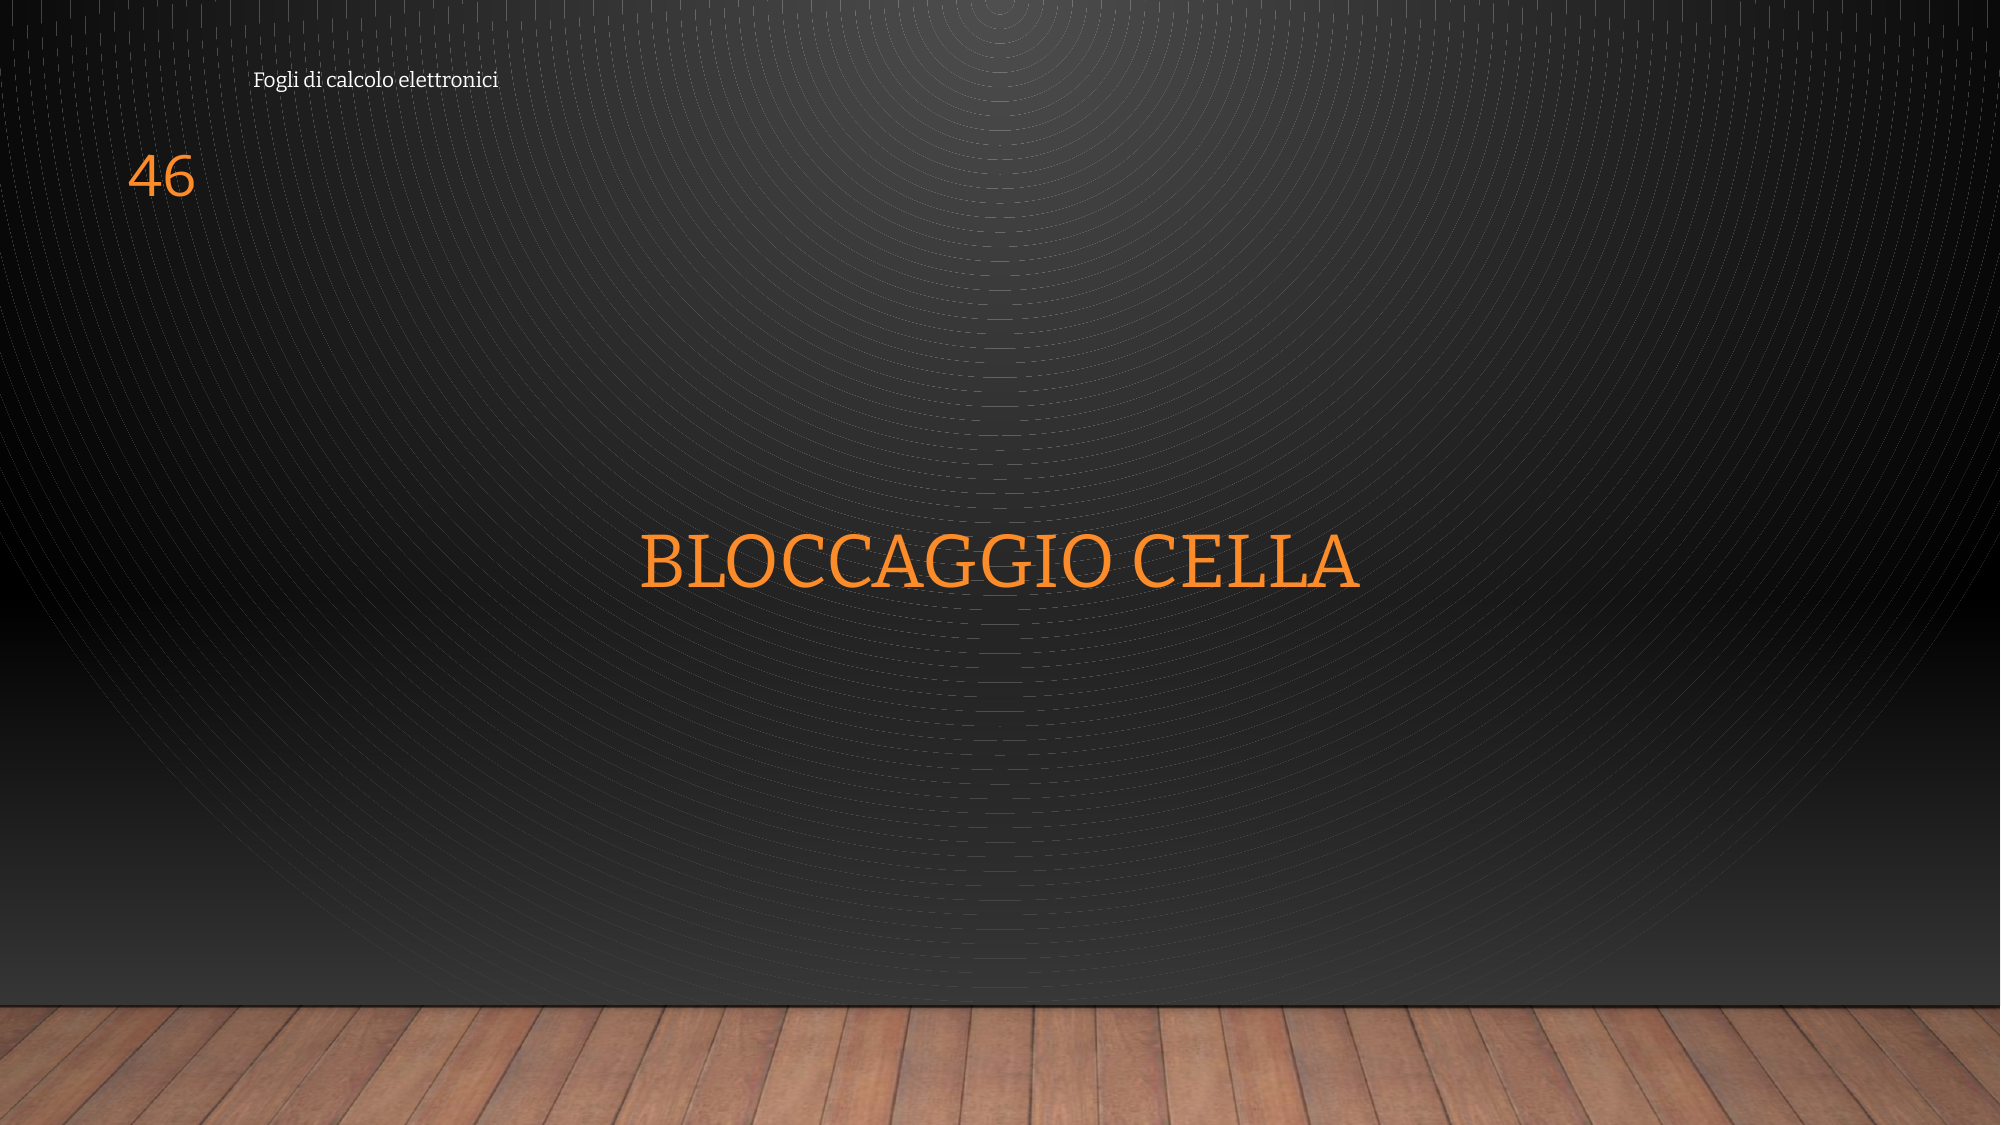

Fogli di calcolo elettronici
46
# Bloccaggio cella